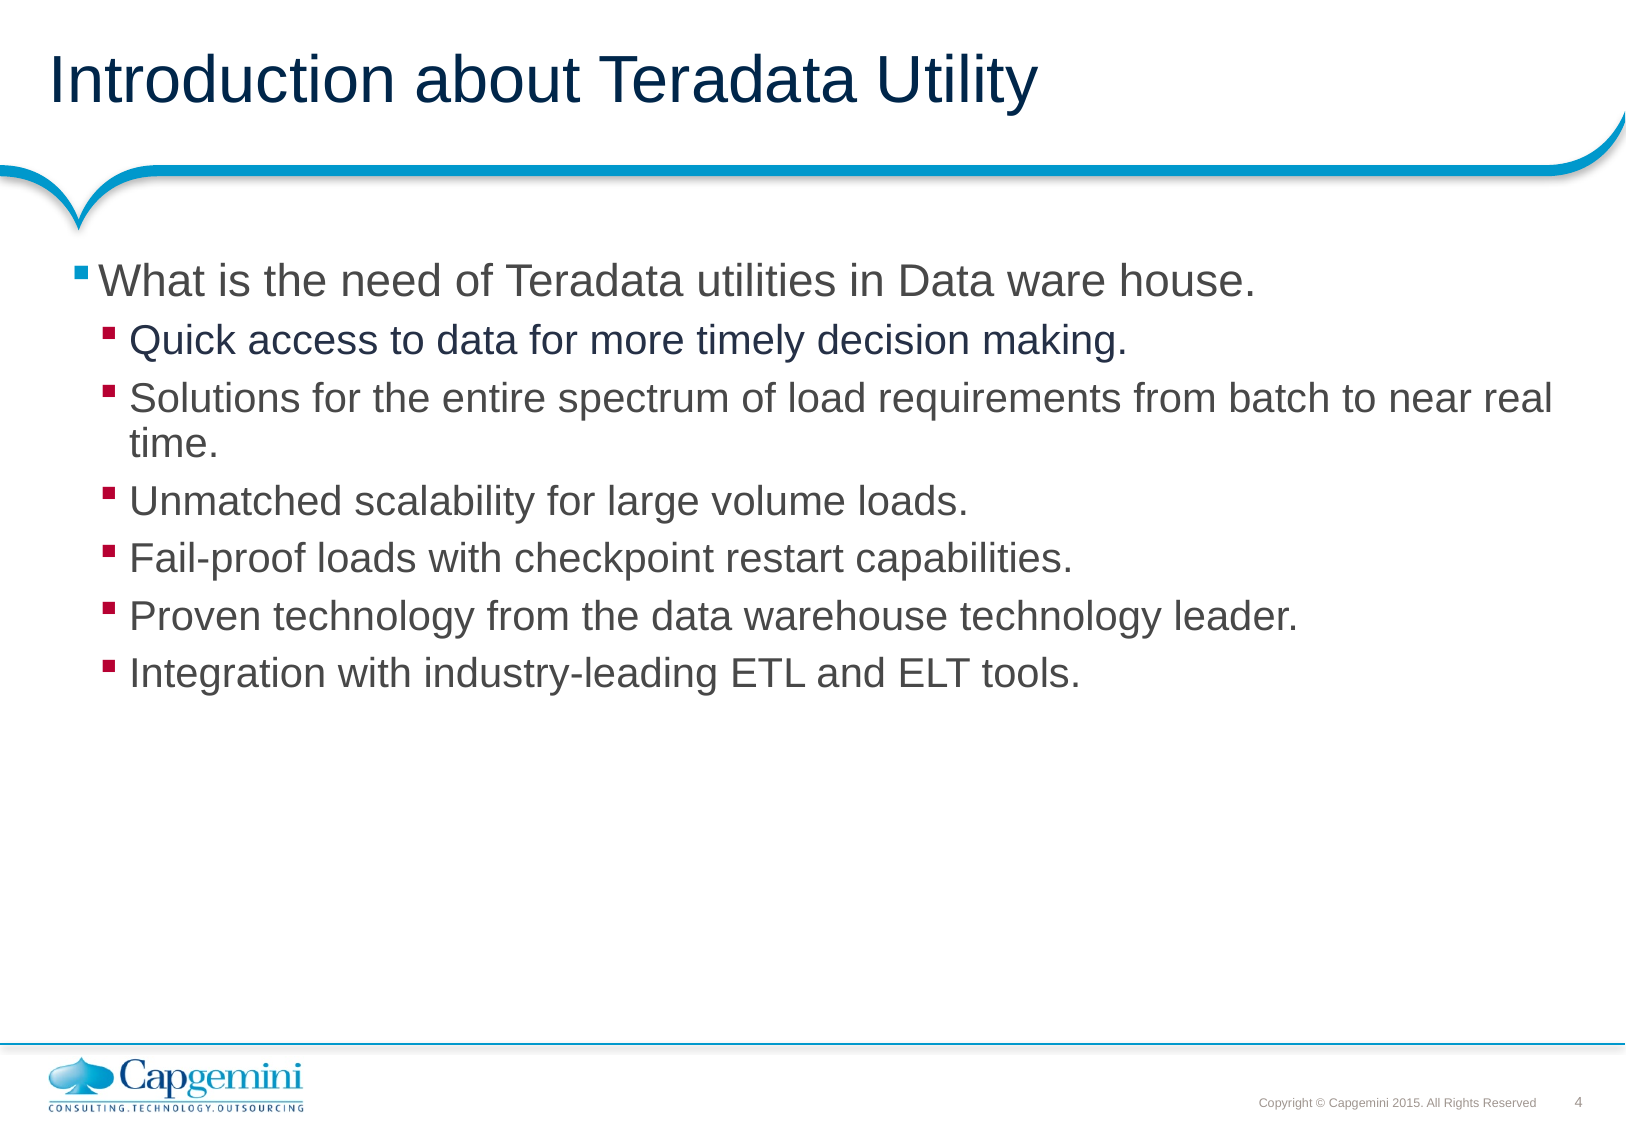

# Introduction about Teradata Utility
What is the need of Teradata utilities in Data ware house.
Quick access to data for more timely decision making.
Solutions for the entire spectrum of load requirements from batch to near real time.
Unmatched scalability for large volume loads.
Fail-proof loads with checkpoint restart capabilities.
Proven technology from the data warehouse technology leader.
Integration with industry-leading ETL and ELT tools.